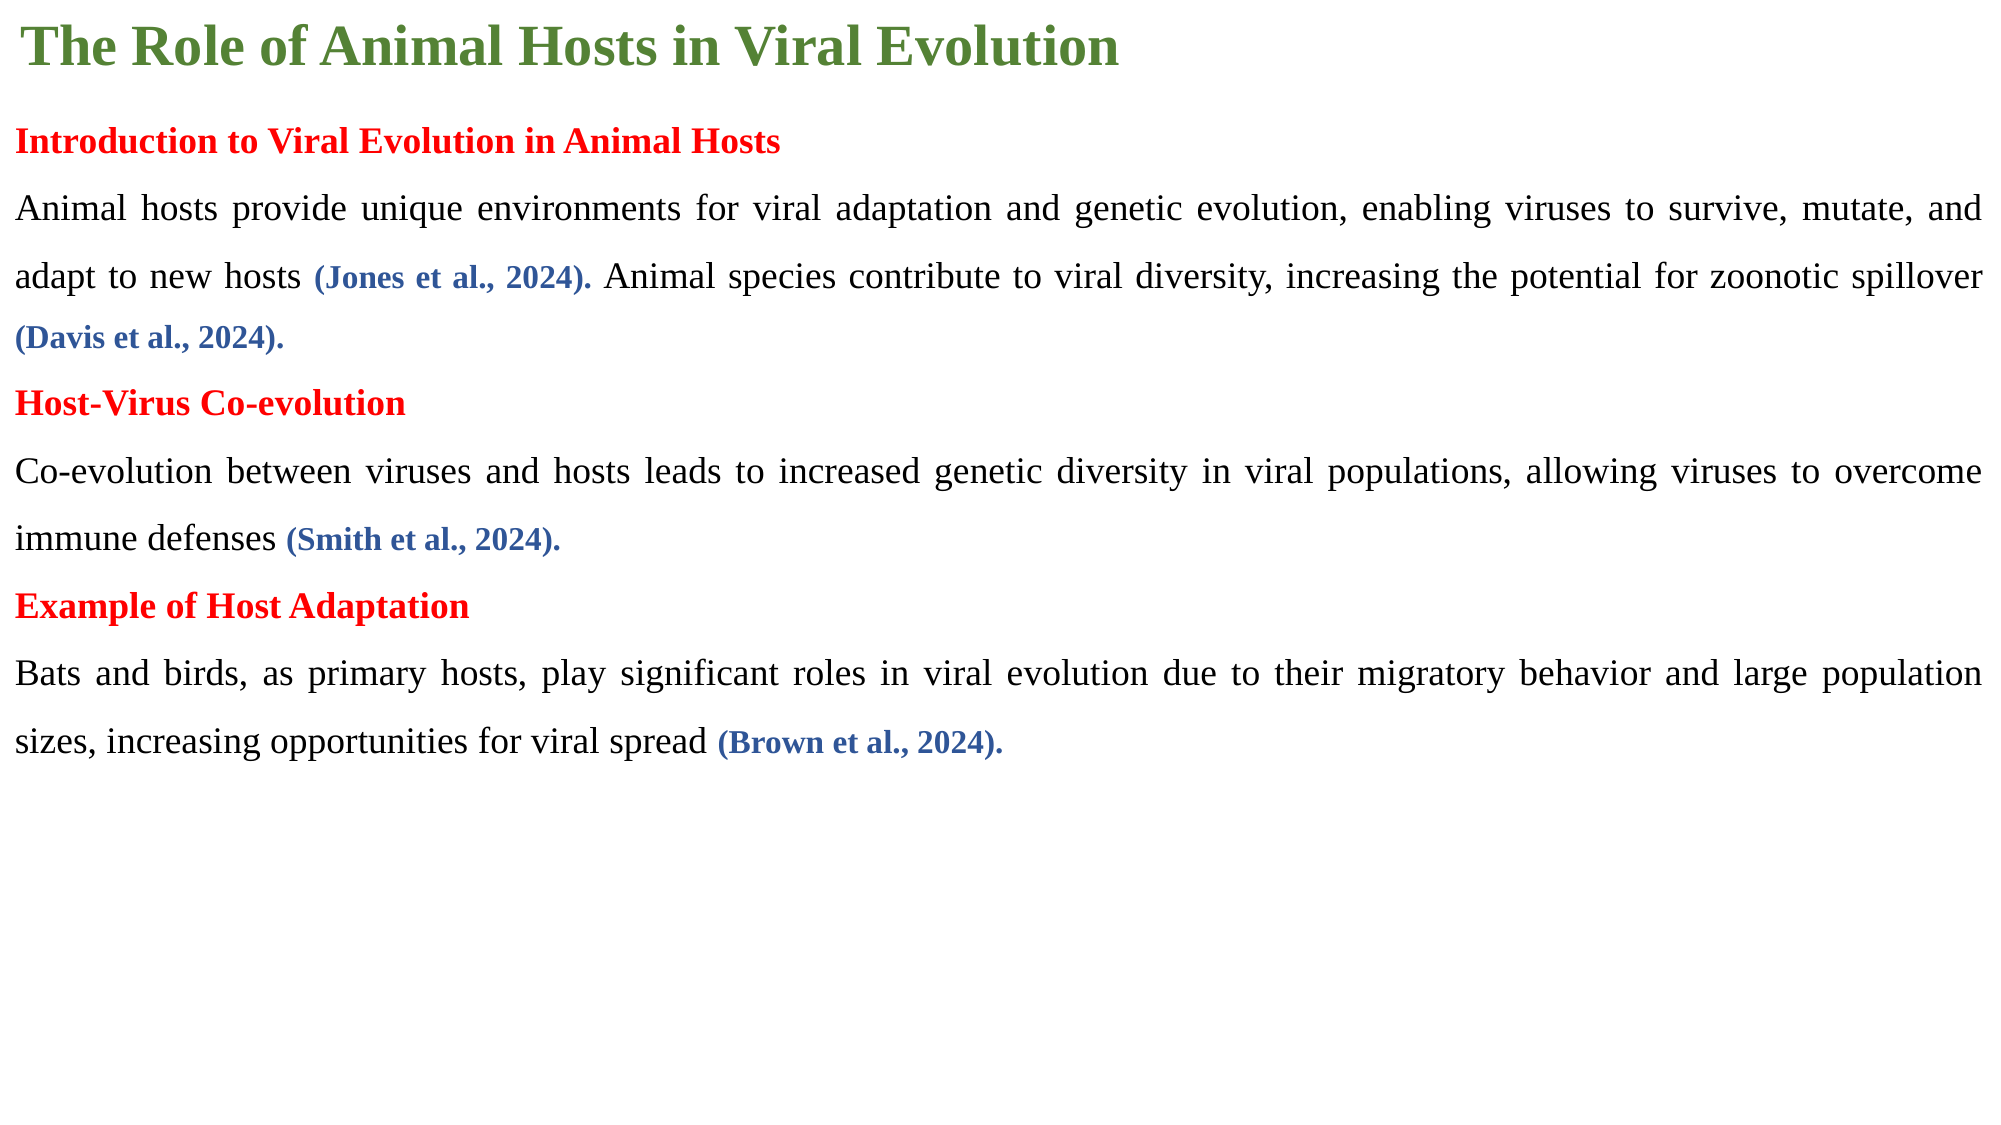

The Role of Animal Hosts in Viral Evolution
Introduction to Viral Evolution in Animal Hosts
Animal hosts provide unique environments for viral adaptation and genetic evolution, enabling viruses to survive, mutate, and adapt to new hosts (Jones et al., 2024). Animal species contribute to viral diversity, increasing the potential for zoonotic spillover (Davis et al., 2024).
Host-Virus Co-evolution
Co-evolution between viruses and hosts leads to increased genetic diversity in viral populations, allowing viruses to overcome immune defenses (Smith et al., 2024).
Example of Host Adaptation
Bats and birds, as primary hosts, play significant roles in viral evolution due to their migratory behavior and large population sizes, increasing opportunities for viral spread (Brown et al., 2024).